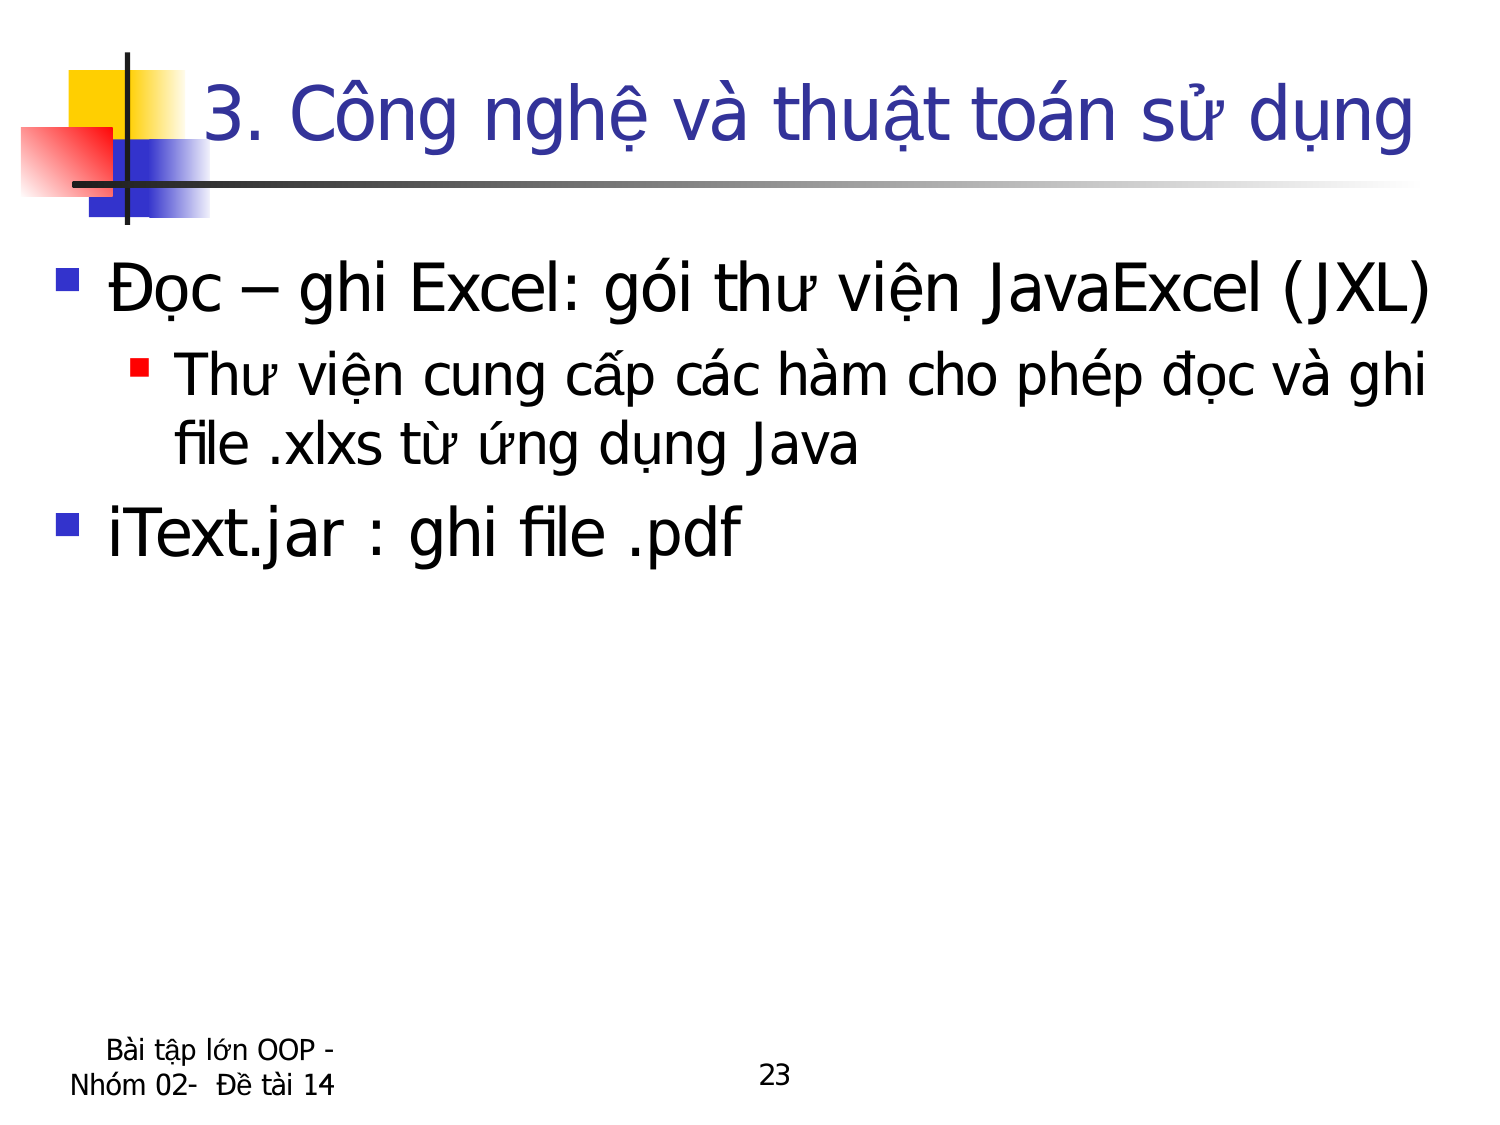

# 3. Công nghệ và thuật toán sử dụng
Đọc – ghi Excel: gói thư viện JavaExcel (JXL)
Thư viện cung cấp các hàm cho phép đọc và ghi file .xlxs từ ứng dụng Java
iText.jar : ghi file .pdf

Bài tập lớn OOP - Nhóm 02-  Đề tài 14
23